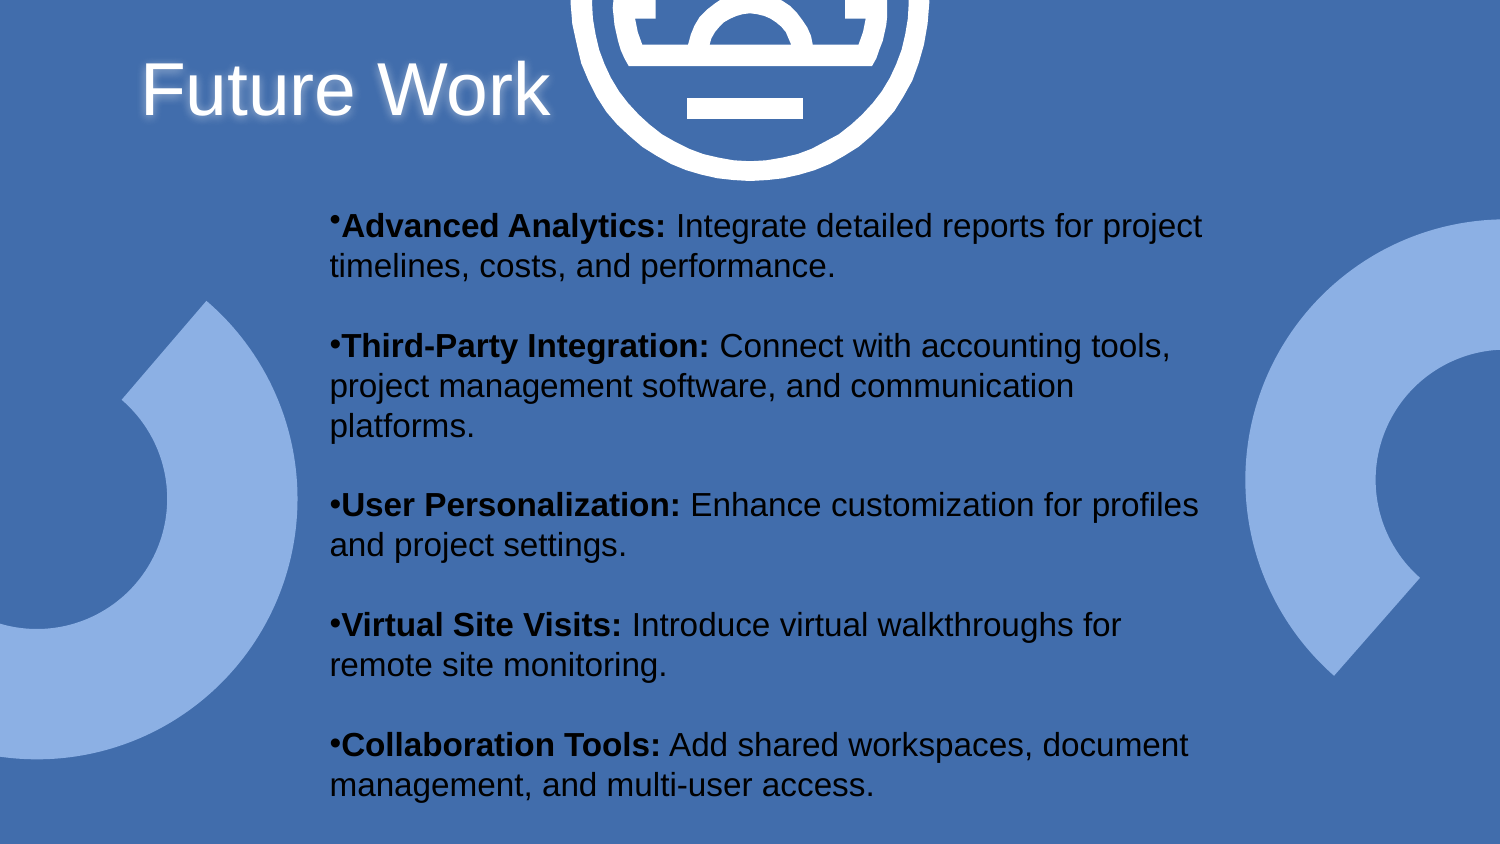

Future Work
Advanced Analytics: Integrate detailed reports for project timelines, costs, and performance.

Third-Party Integration: Connect with accounting tools, project management software, and communication platforms.

User Personalization: Enhance customization for profiles and project settings.

Virtual Site Visits: Introduce virtual walkthroughs for remote site monitoring.

Collaboration Tools: Add shared workspaces, document management, and multi-user access.